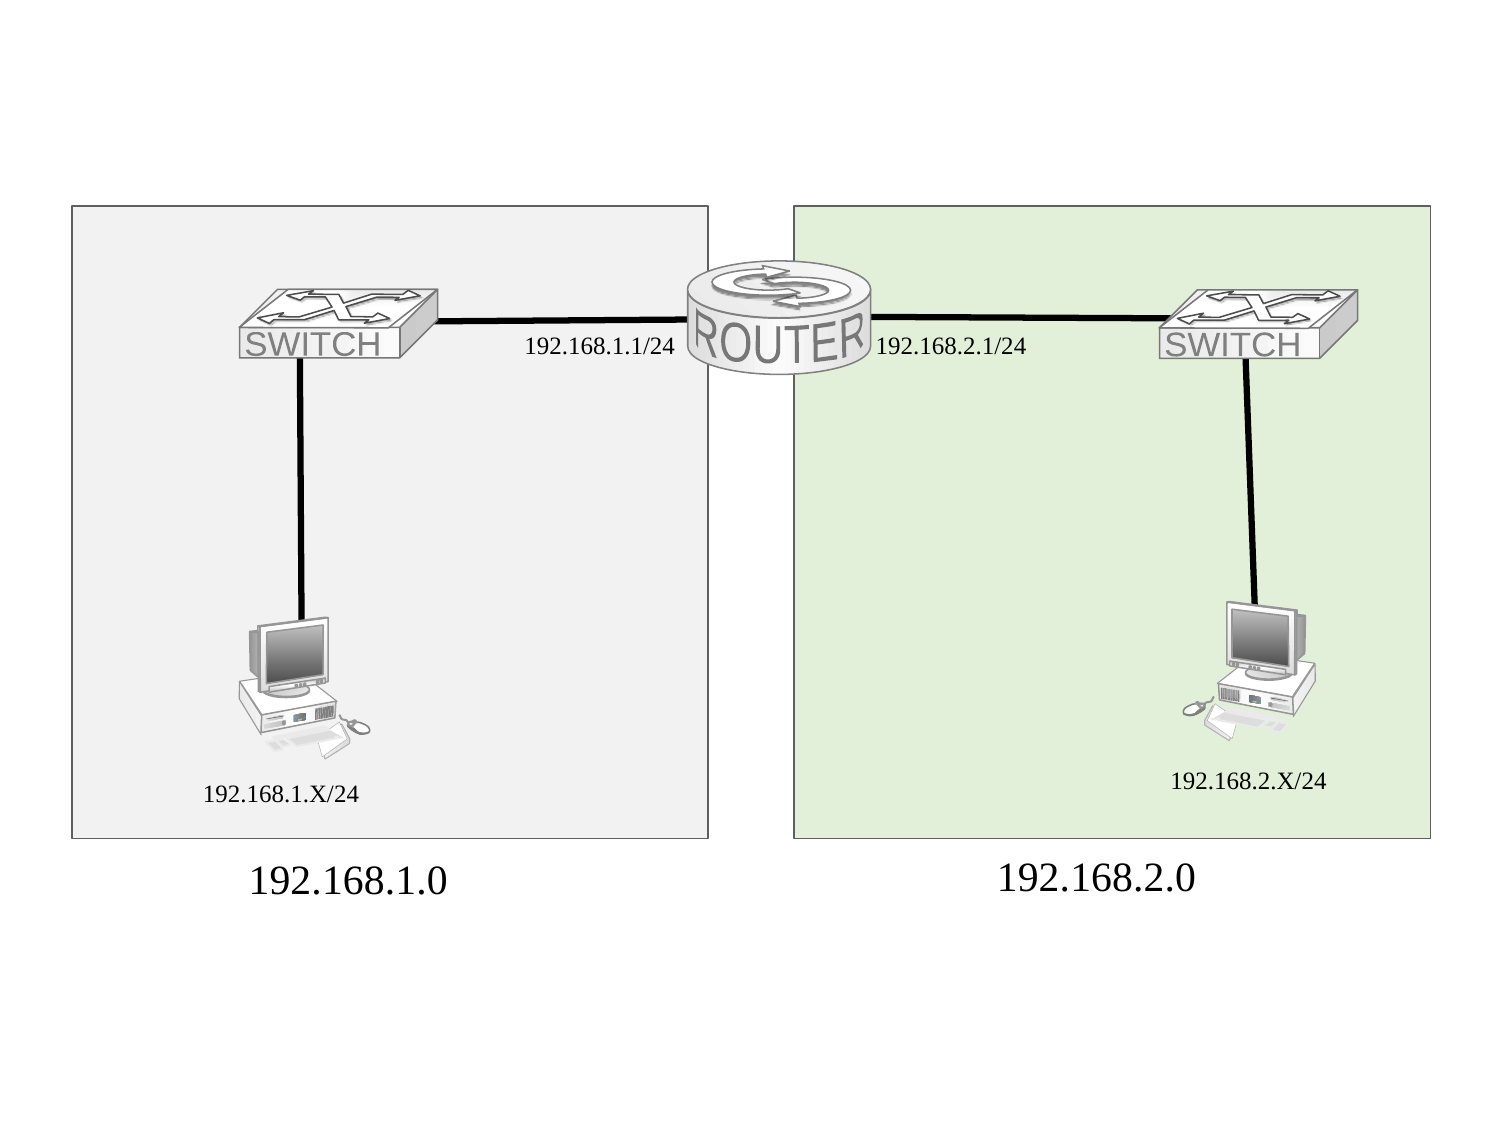

ROUTER

SWITCH

SWITCH
192.168.2.1/24
192.168.1.1/24

192.168.2.X/24
192.168.1.X/24
192.168.2.0
192.168.1.0